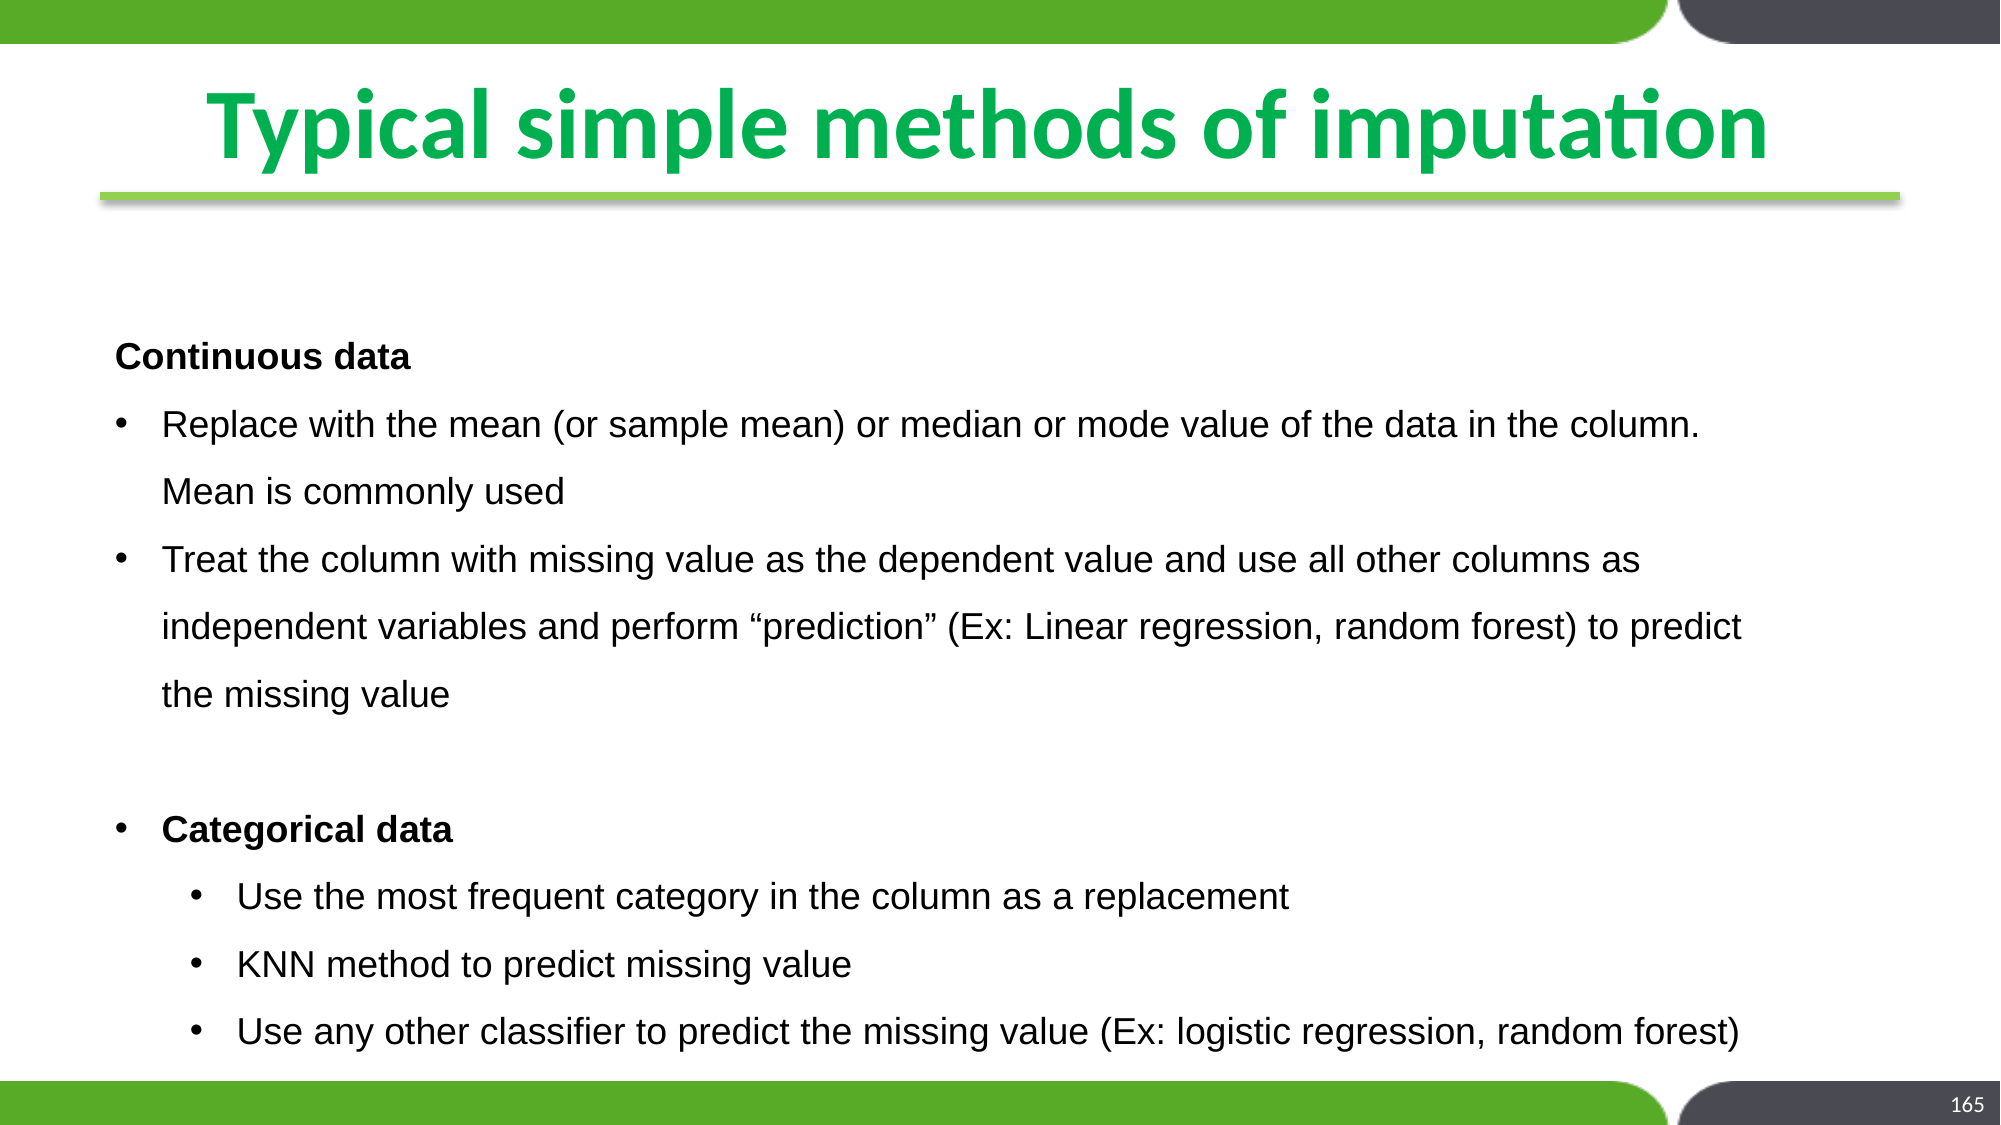

# Typical simple methods of imputation
Continuous data
Replace with the mean (or sample mean) or median or mode value of the data in the column. Mean is commonly used
Treat the column with missing value as the dependent value and use all other columns as independent variables and perform “prediction” (Ex: Linear regression, random forest) to predict the missing value

Categorical data
Use the most frequent category in the column as a replacement
KNN method to predict missing value
Use any other classifier to predict the missing value (Ex: logistic regression, random forest)

165